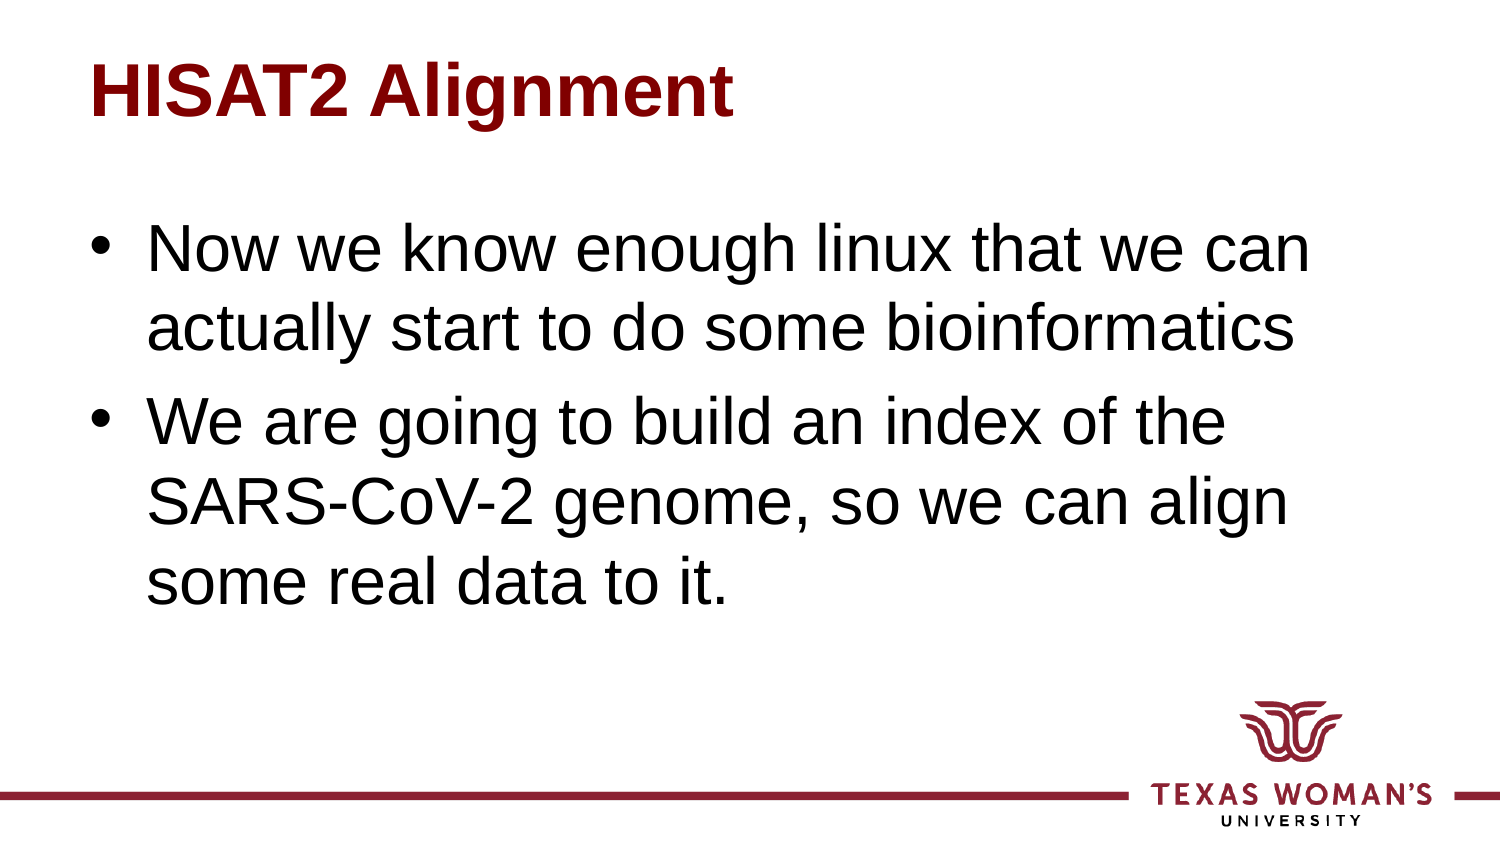

# HISAT2 Alignment
Now we know enough linux that we can actually start to do some bioinformatics
We are going to build an index of the SARS-CoV-2 genome, so we can align some real data to it.